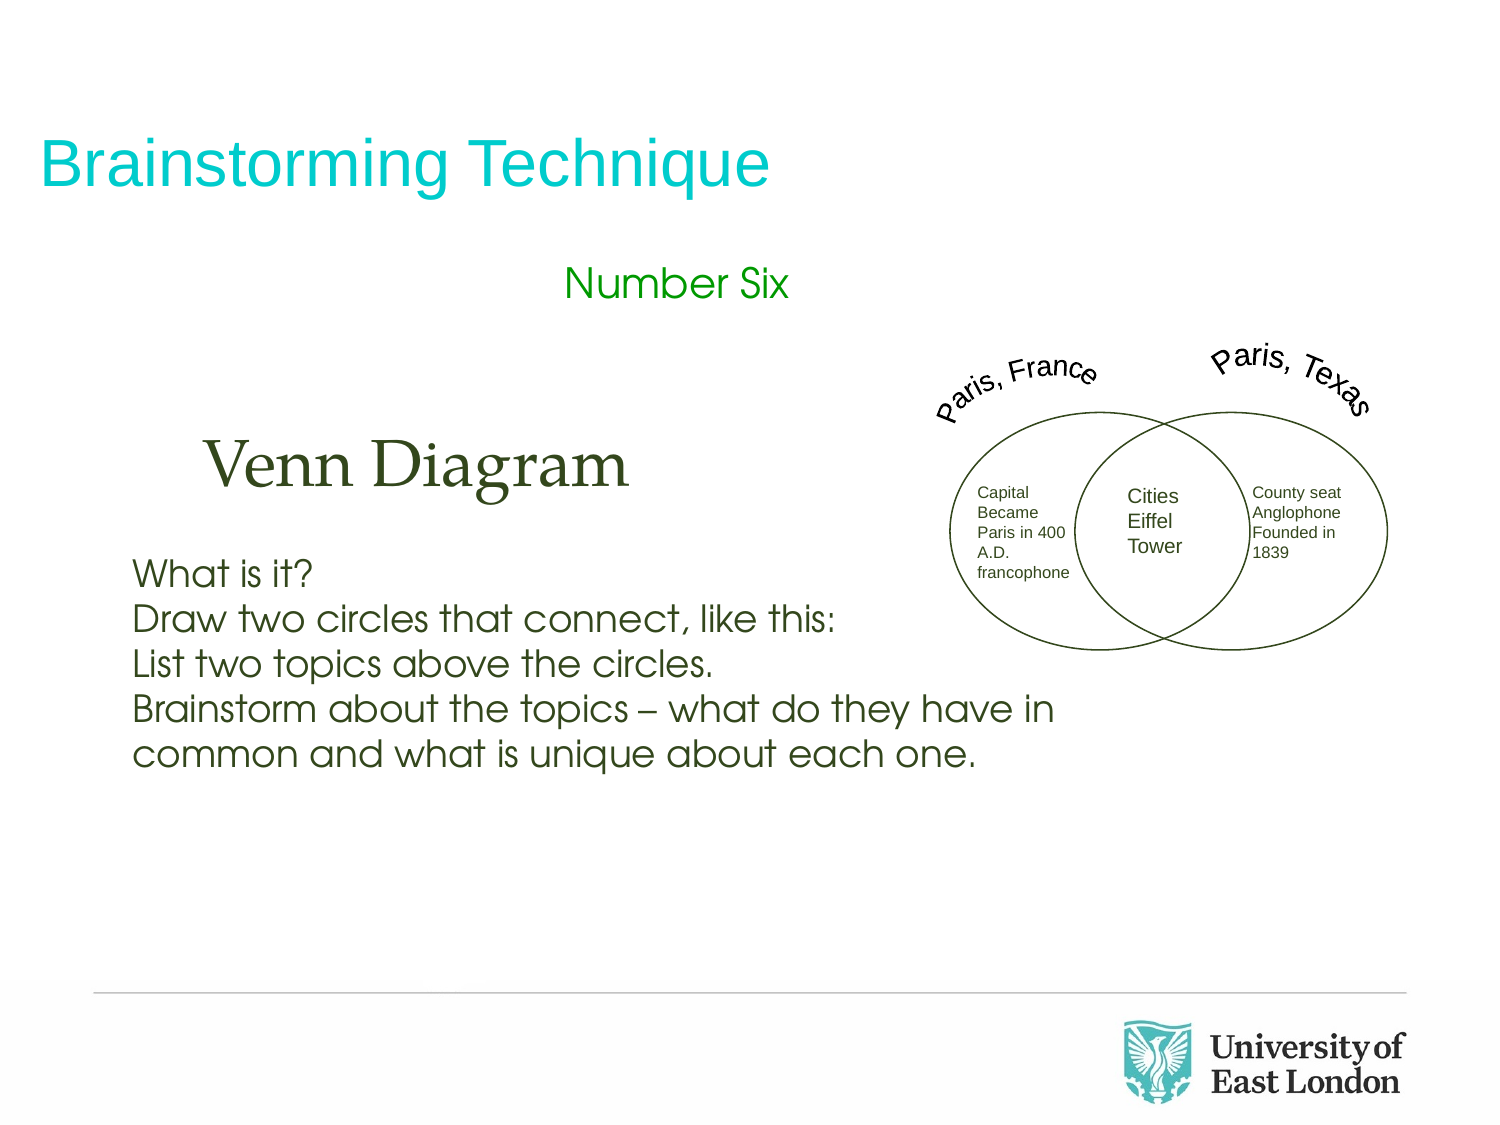

Brainstorming Technique
Number Six
Paris, Texas
Paris, France

Capital
Became Paris in 400 A.D.
francophone
Cities
Eiffel Tower
County seat
Anglophone
Founded in 1839
Venn Diagram
What is it?
Draw two circles that connect, like this:
List two topics above the circles.
Brainstorm about the topics – what do they have in common and what is unique about each one.